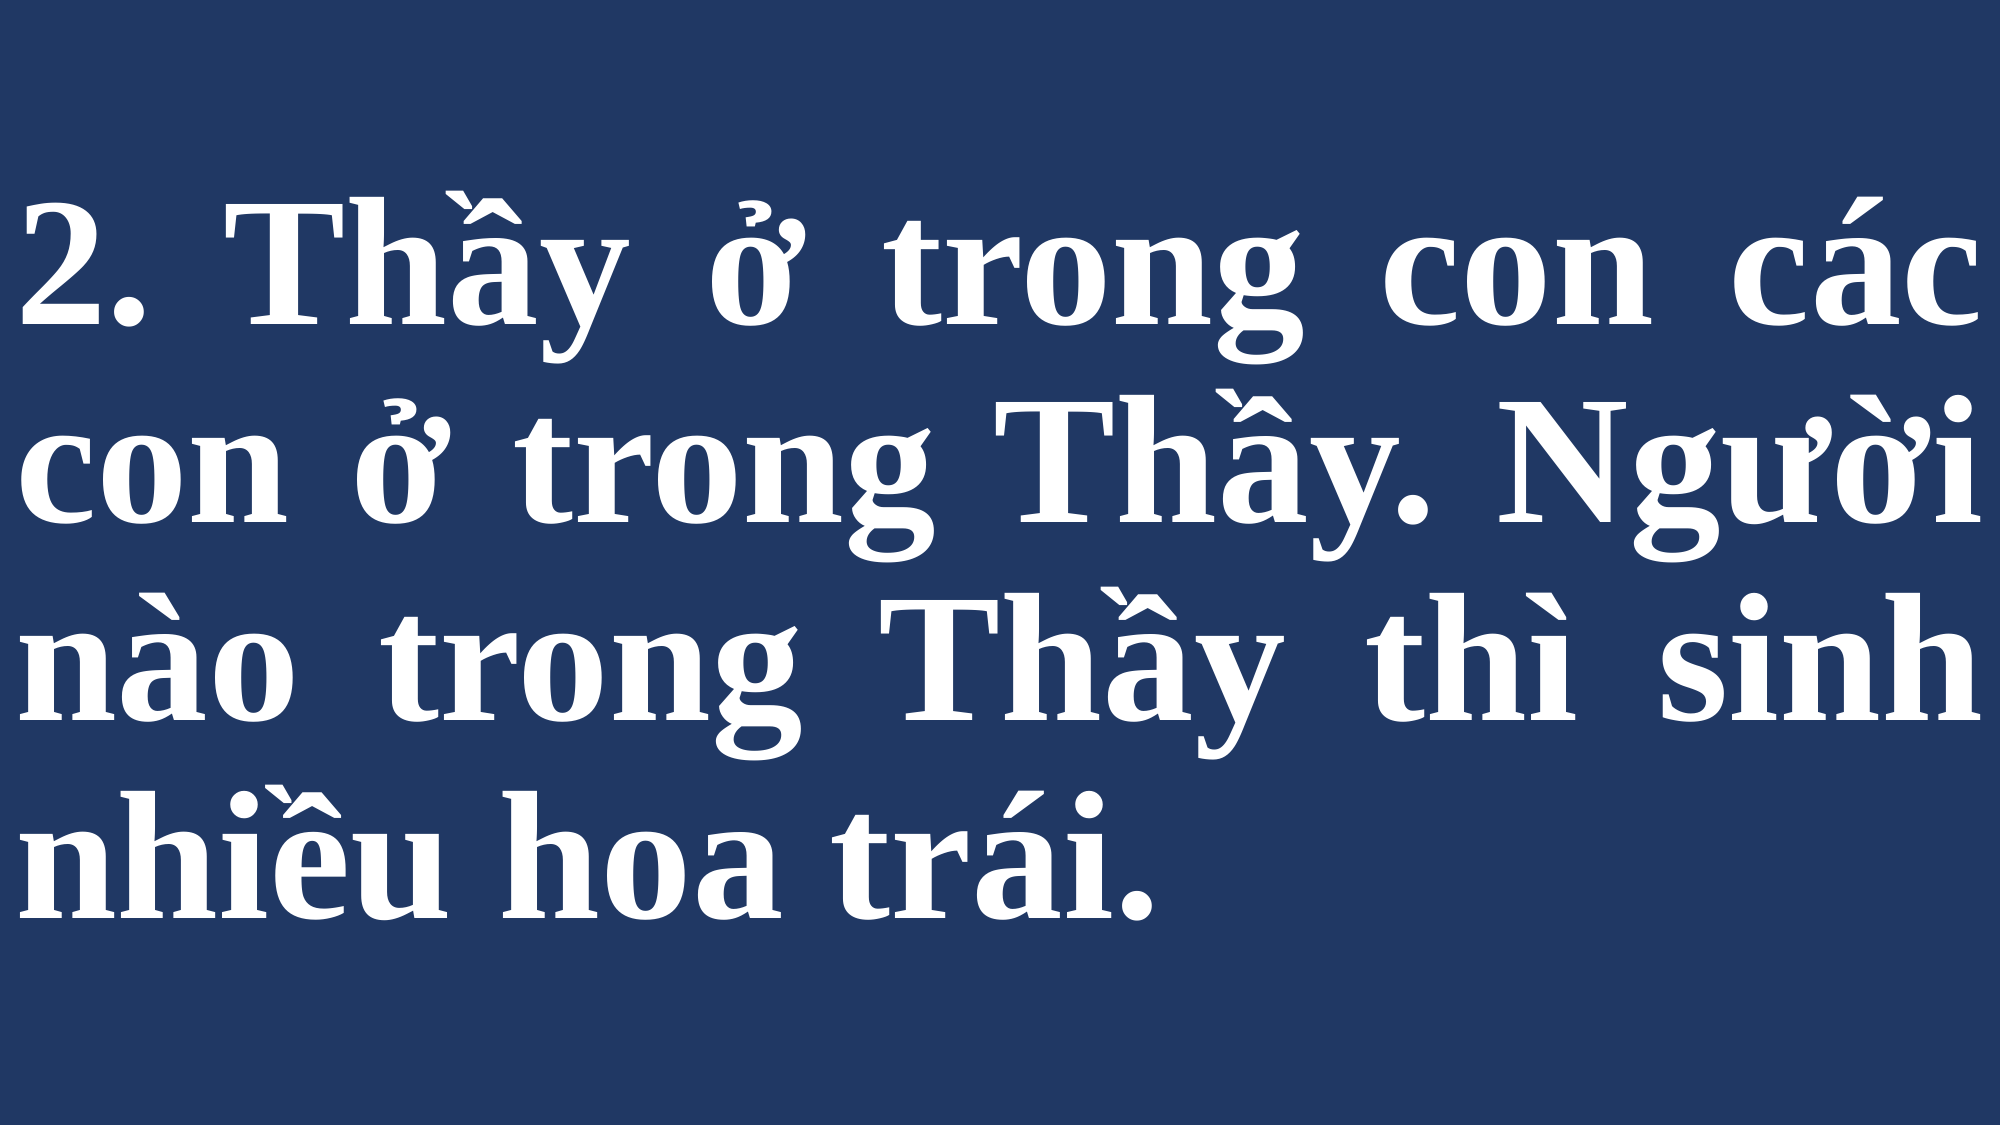

# 2. Thầy ở trong con các con ở trong Thầy. Người nào trong Thầy thì sinh nhiều hoa trái.